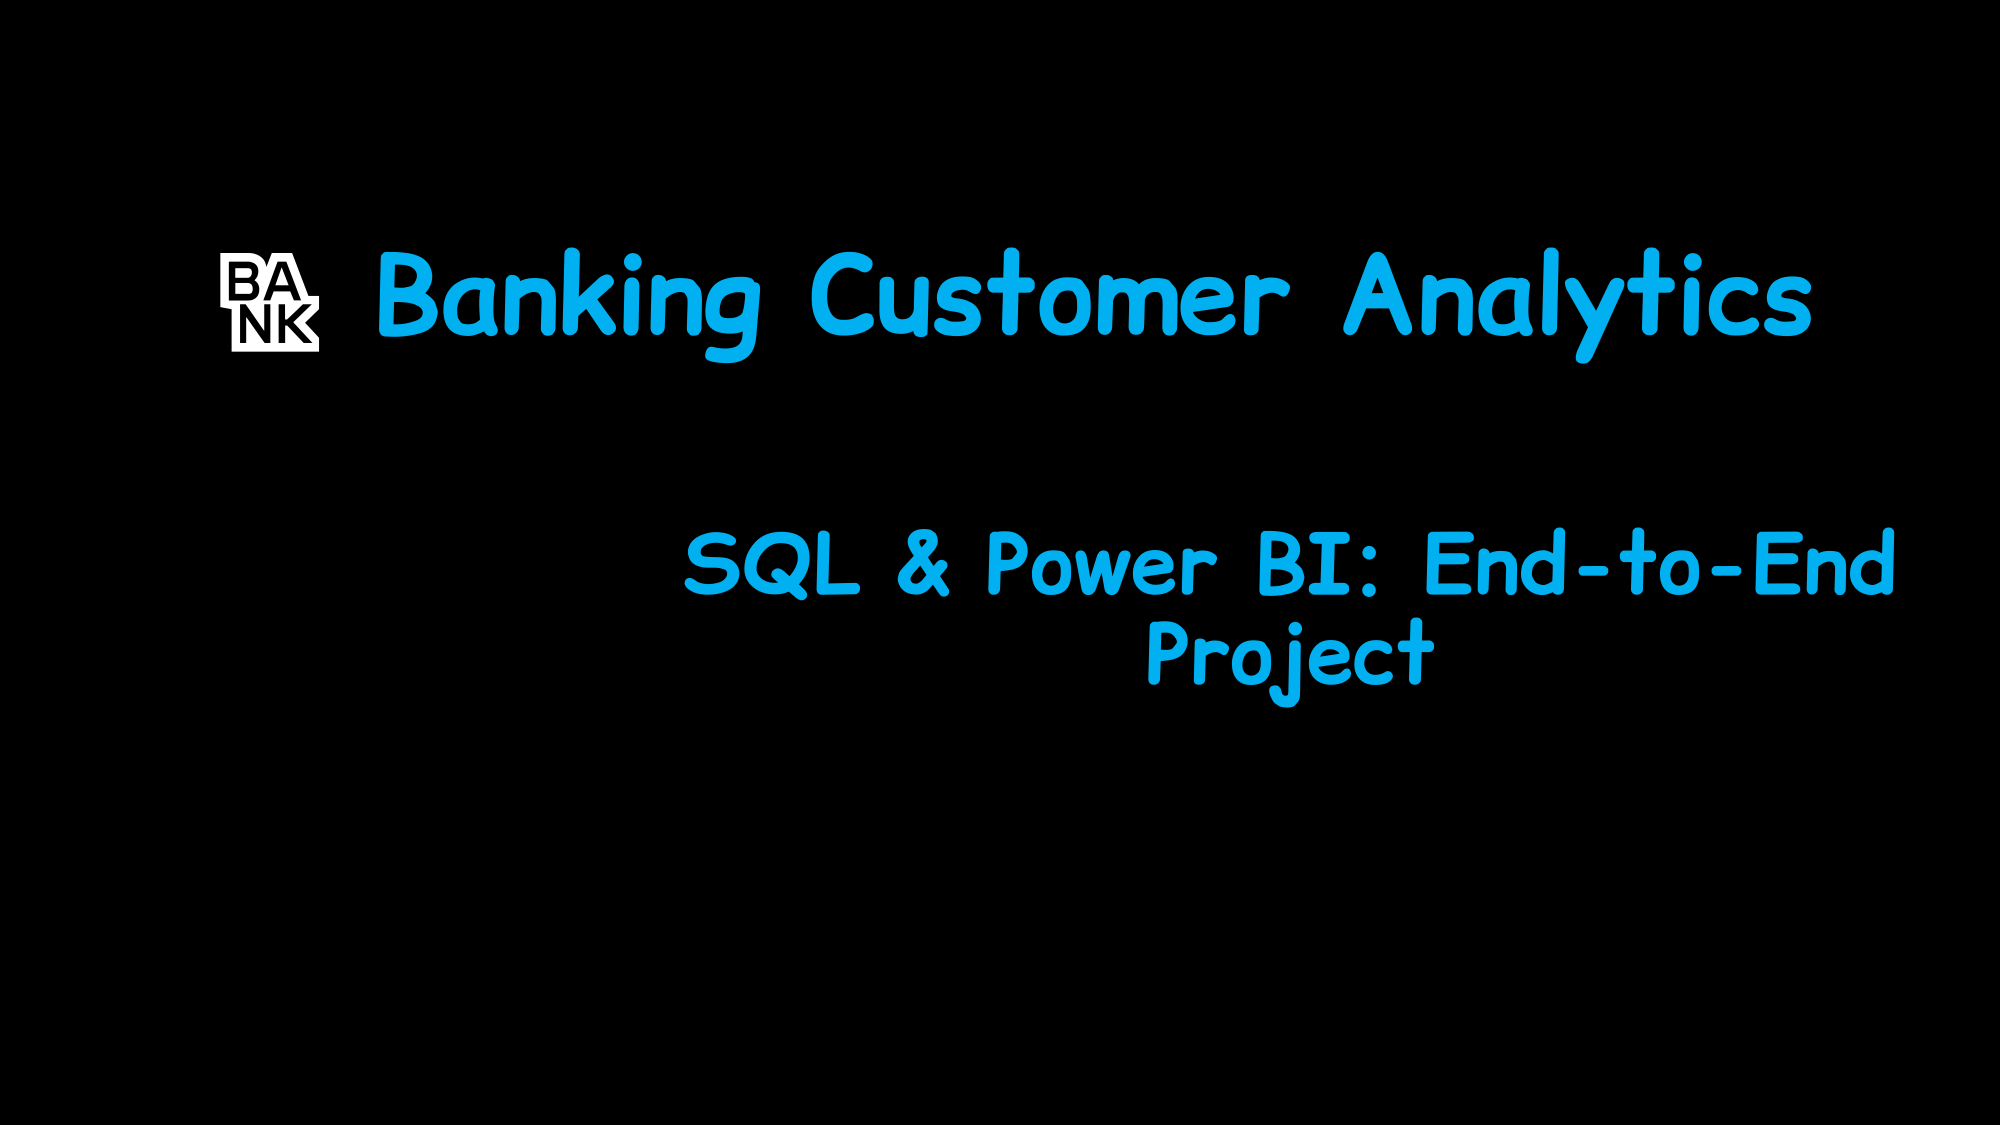

# 🏦  Banking Customer Analytics
SQL & Power BI: End-to-End Project